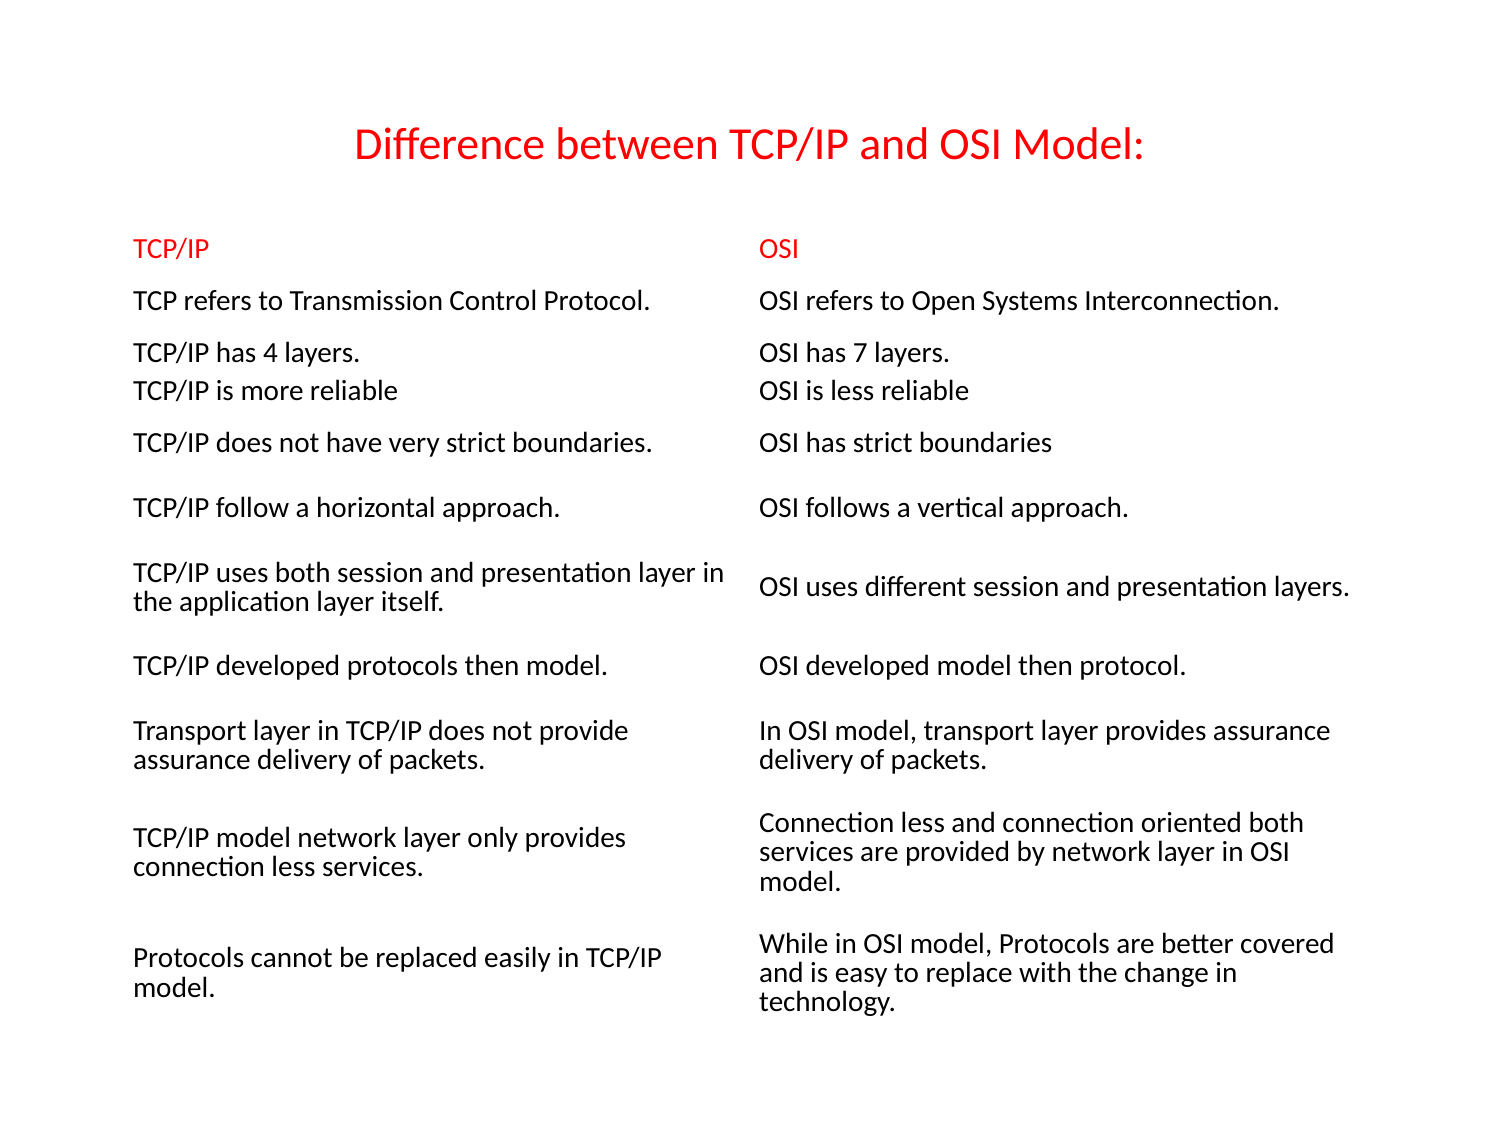

# Difference between TCP/IP and OSI Model:
| TCP/IP | OSI |
| --- | --- |
| TCP refers to Transmission Control Protocol. | OSI refers to Open Systems Interconnection. |
| TCP/IP has 4 layers. | OSI has 7 layers. |
| TCP/IP is more reliable | OSI is less reliable |
| TCP/IP does not have very strict boundaries. | OSI has strict boundaries |
| TCP/IP follow a horizontal approach. | OSI follows a vertical approach. |
| TCP/IP uses both session and presentation layer in the application layer itself. | OSI uses different session and presentation layers. |
| TCP/IP developed protocols then model. | OSI developed model then protocol. |
| Transport layer in TCP/IP does not provide assurance delivery of packets. | In OSI model, transport layer provides assurance delivery of packets. |
| TCP/IP model network layer only provides connection less services. | Connection less and connection oriented both services are provided by network layer in OSI model. |
| Protocols cannot be replaced easily in TCP/IP model. | While in OSI model, Protocols are better covered and is easy to replace with the change in technology. |